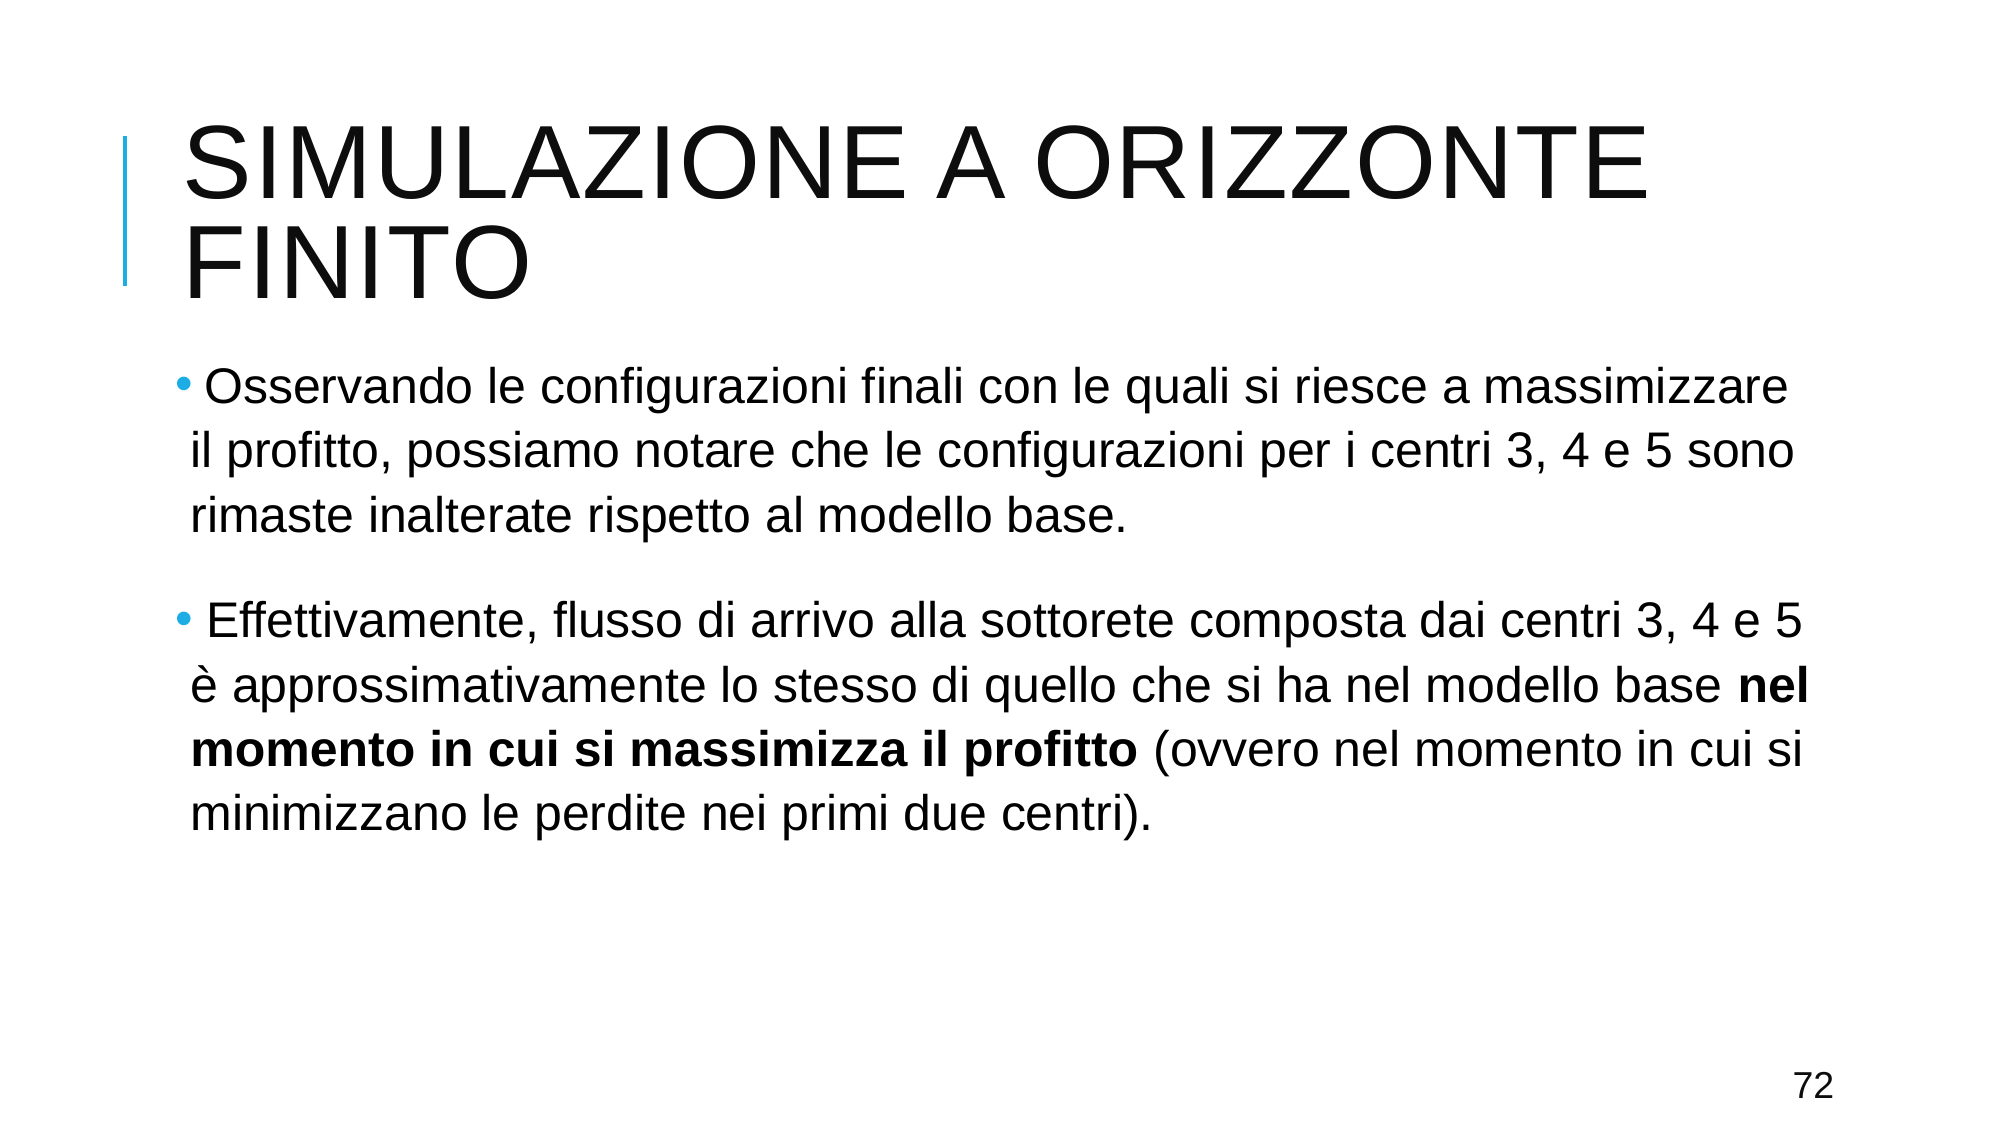

# Simulazione a orizzonte finito
 Osservando le configurazioni finali con le quali si riesce a massimizzare il profitto, possiamo notare che le configurazioni per i centri 3, 4 e 5 sono rimaste inalterate rispetto al modello base.
 Effettivamente, flusso di arrivo alla sottorete composta dai centri 3, 4 e 5 è approssimativamente lo stesso di quello che si ha nel modello base nel momento in cui si massimizza il profitto (ovvero nel momento in cui si minimizzano le perdite nei primi due centri).
72